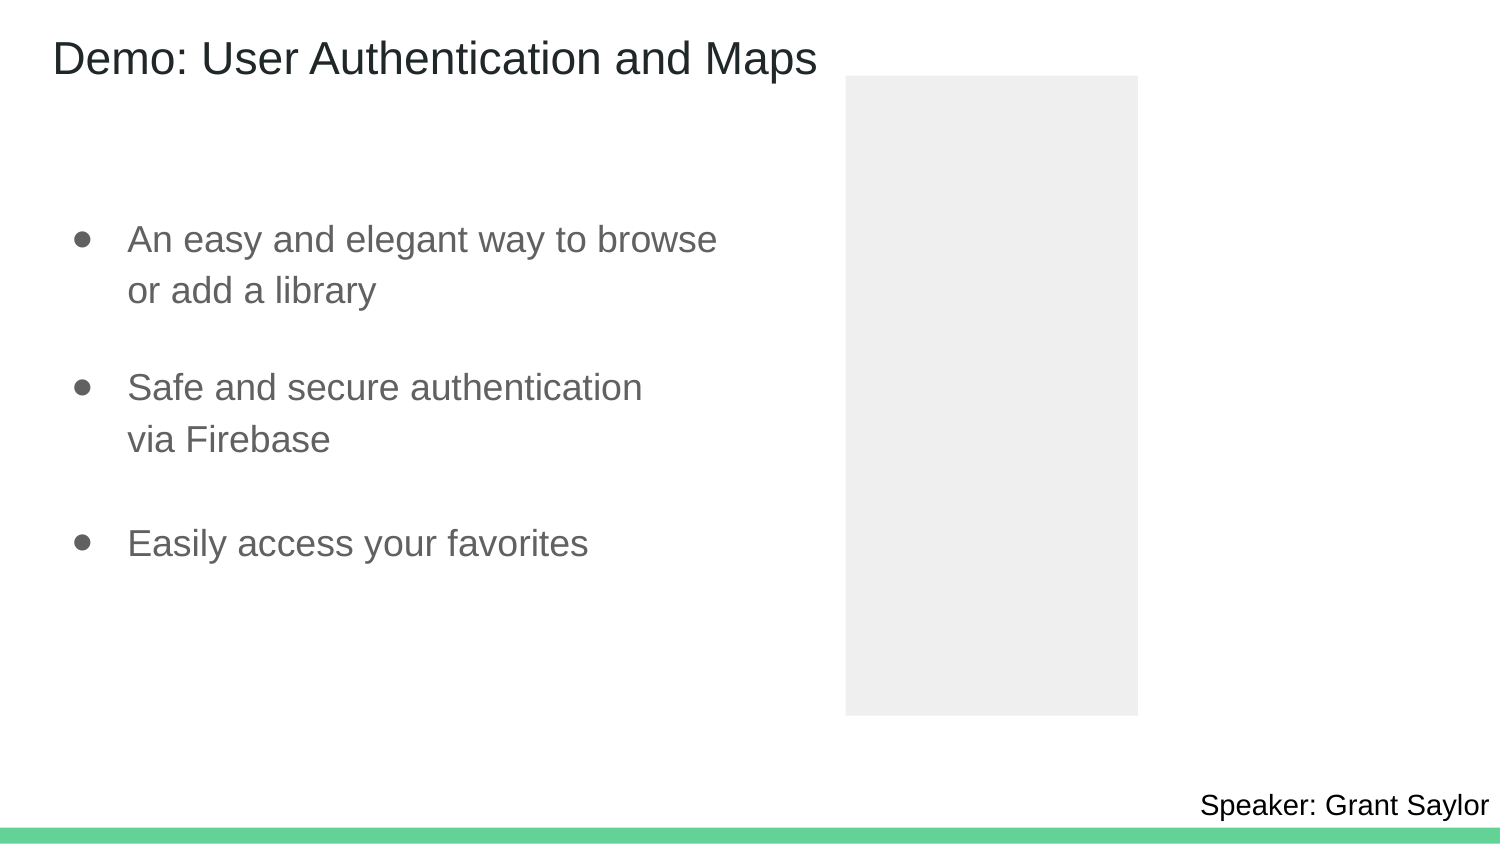

Grant
# Demo: User Authentication and Maps

An easy and elegant way to browse
or add a library
Safe and secure authentication
via Firebase
Easily access your favorites

Speaker: Grant Saylor